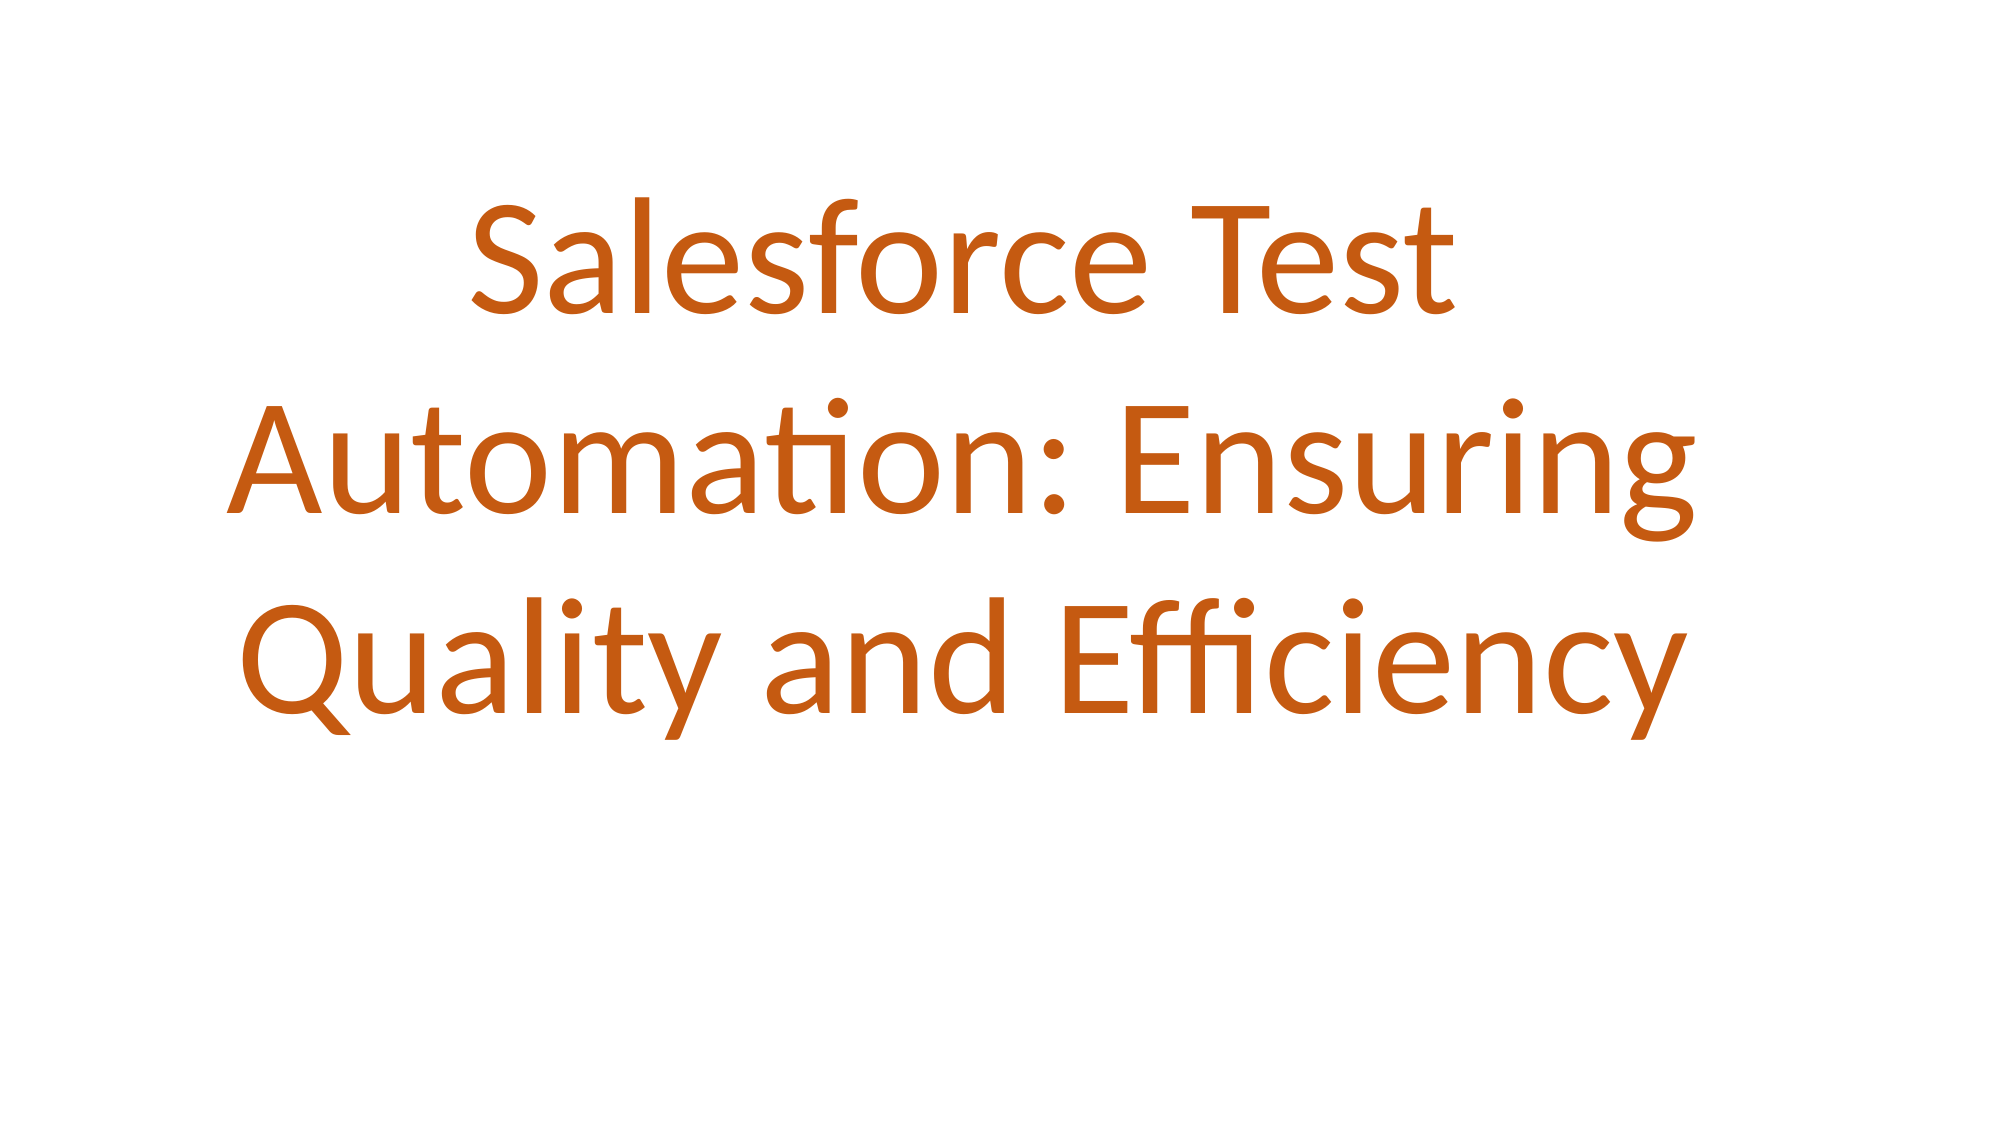

Salesforce Test Automation: Ensuring Quality and Efficiency